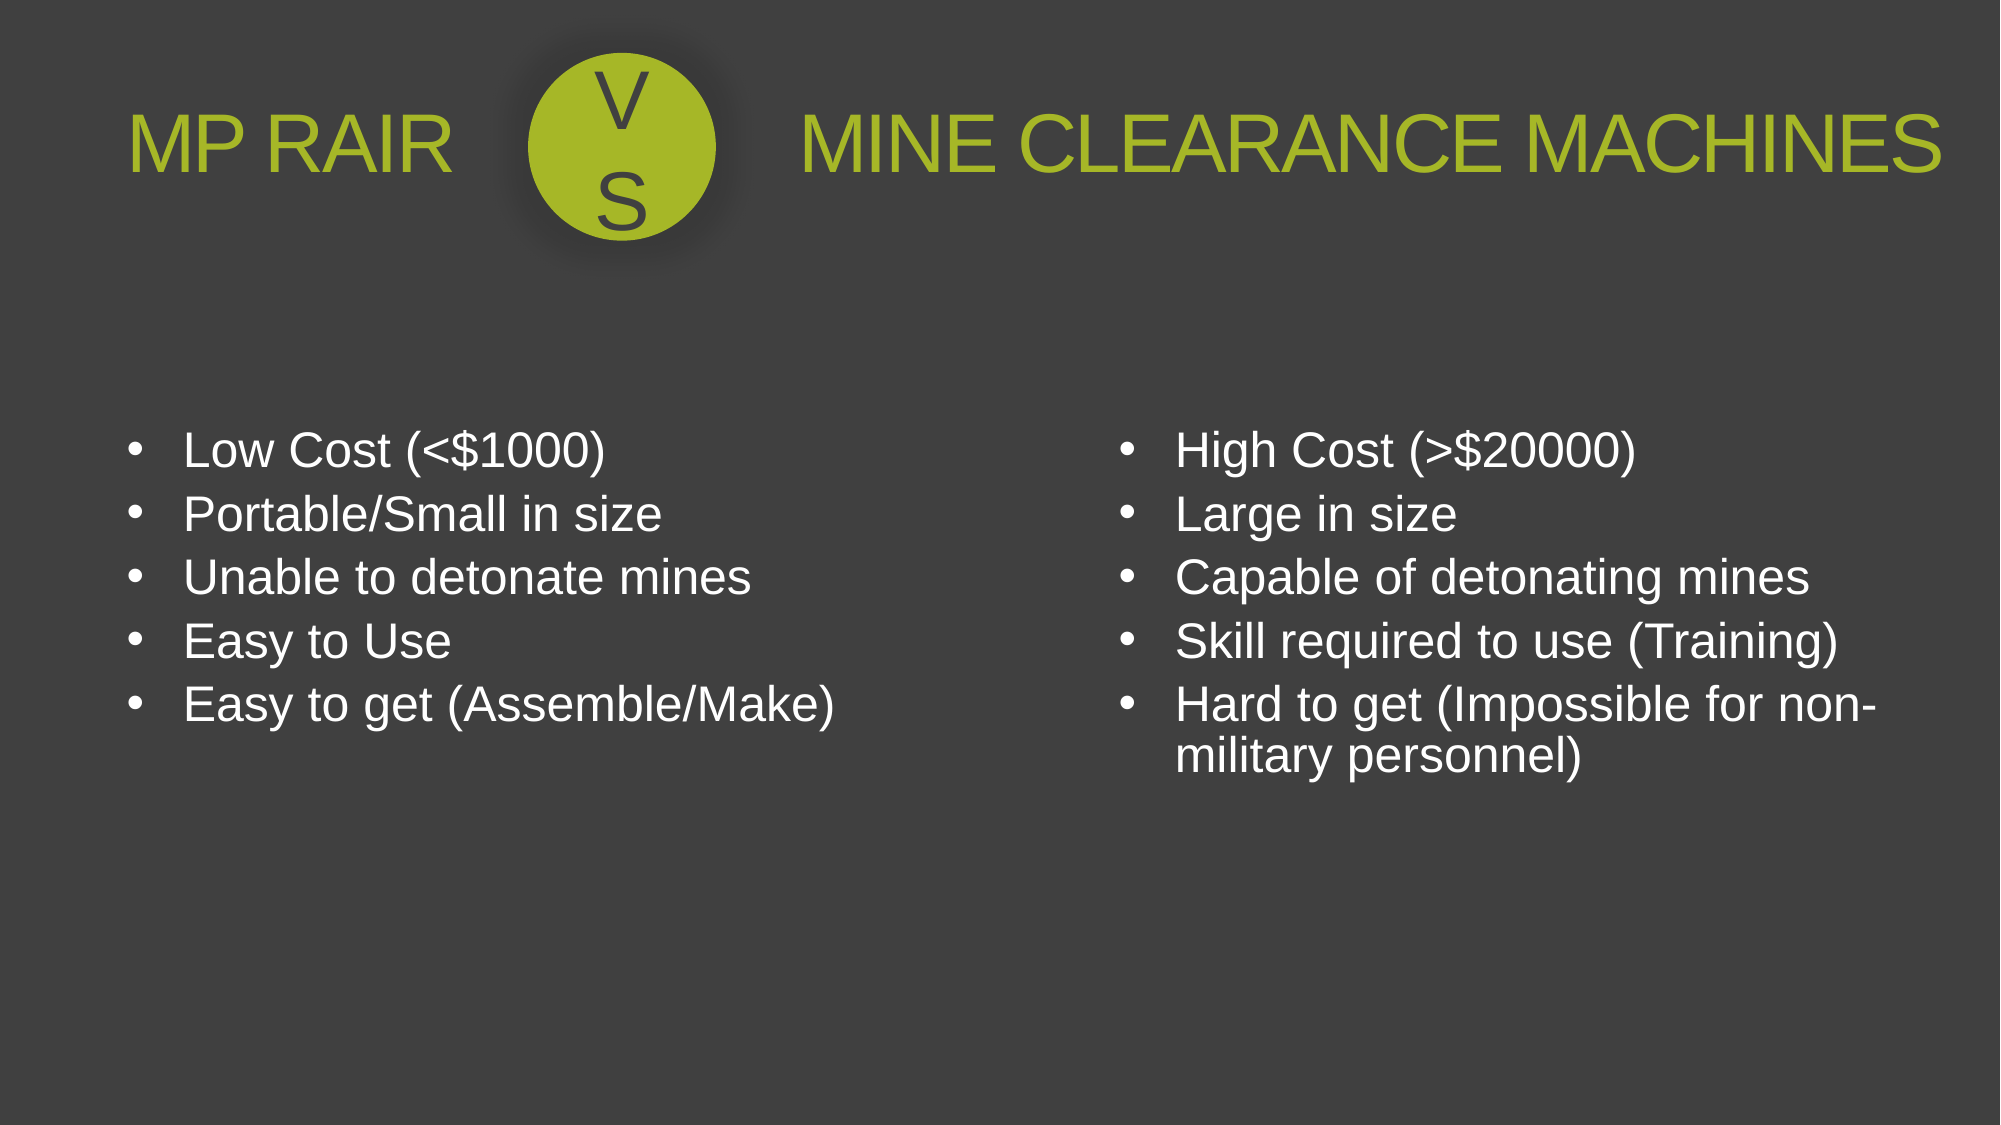

VS
MINE CLEARANCE MACHINES
# MP RAIR
Low Cost (<$1000)
Portable/Small in size
Unable to detonate mines
Easy to Use
Easy to get (Assemble/Make)
High Cost (>$20000)
Large in size
Capable of detonating mines
Skill required to use (Training)
Hard to get (Impossible for non-military personnel)